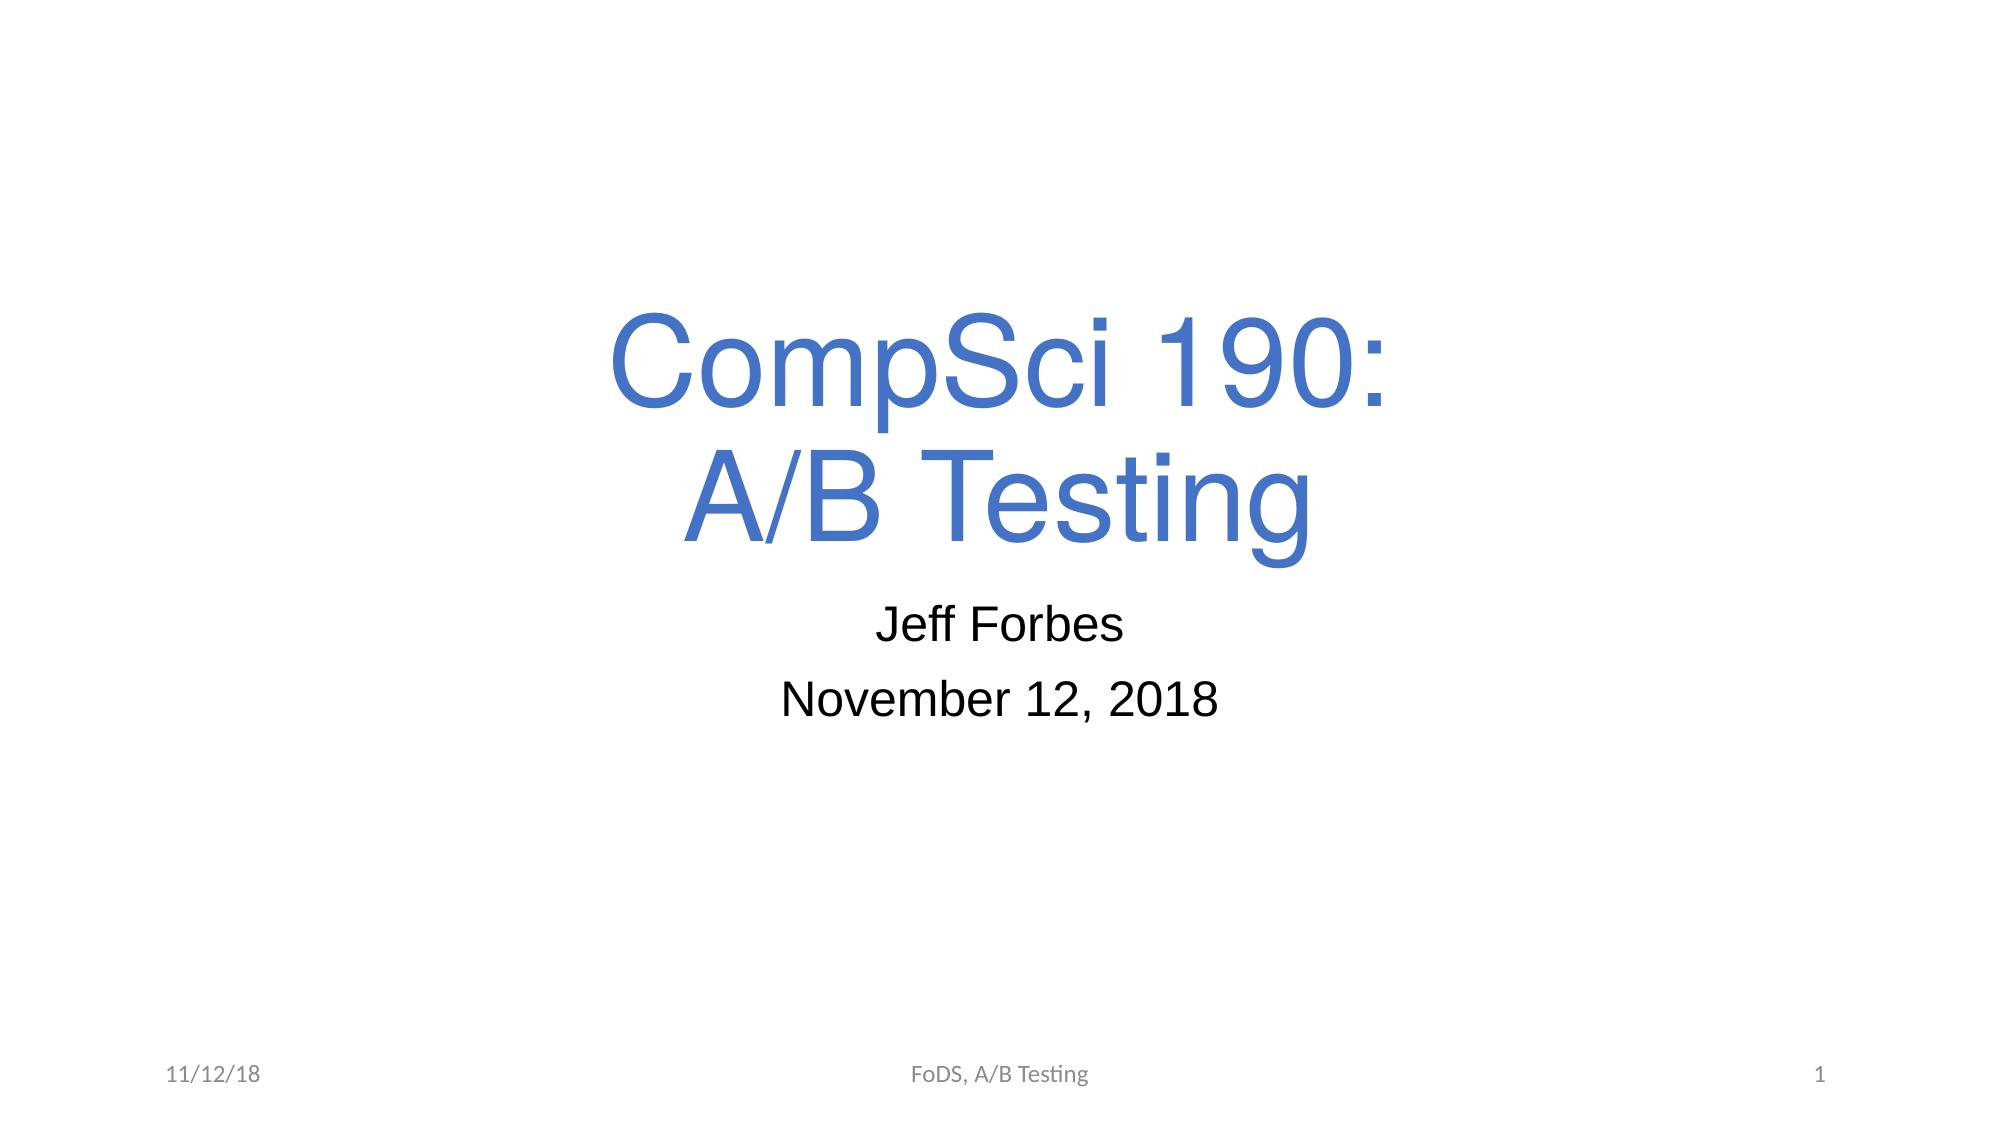

# CompSci 190: A/B Testing
Jeff Forbes
November 12, 2018

11/12/18
1
FoDS, A/B Testing